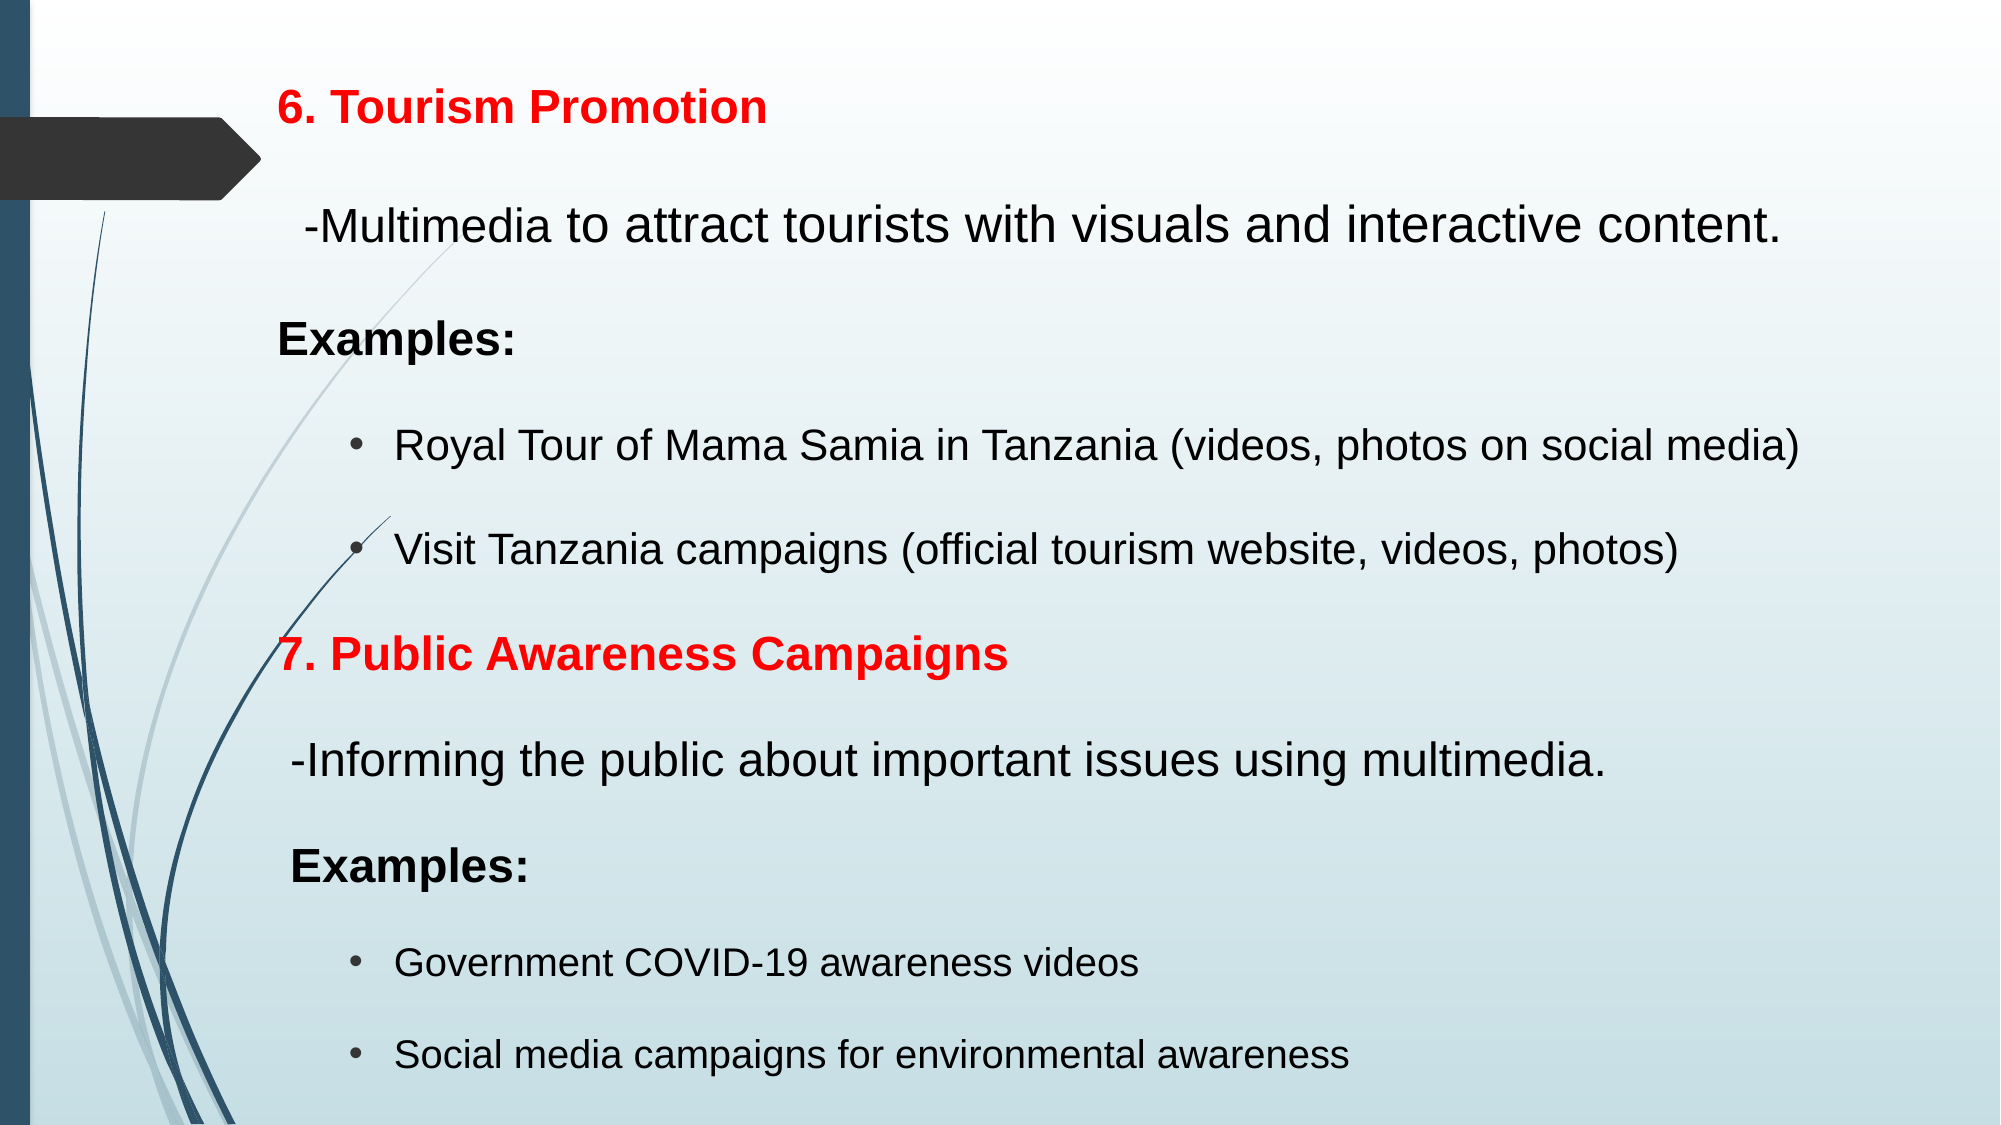

6. Tourism Promotion
  -Multimedia to attract tourists with visuals and interactive content.
Examples:
Royal Tour of Mama Samia in Tanzania (videos, photos on social media)
Visit Tanzania campaigns (official tourism website, videos, photos)
7. Public Awareness Campaigns
 -Informing the public about important issues using multimedia.
 Examples:
Government COVID-19 awareness videos
Social media campaigns for environmental awareness